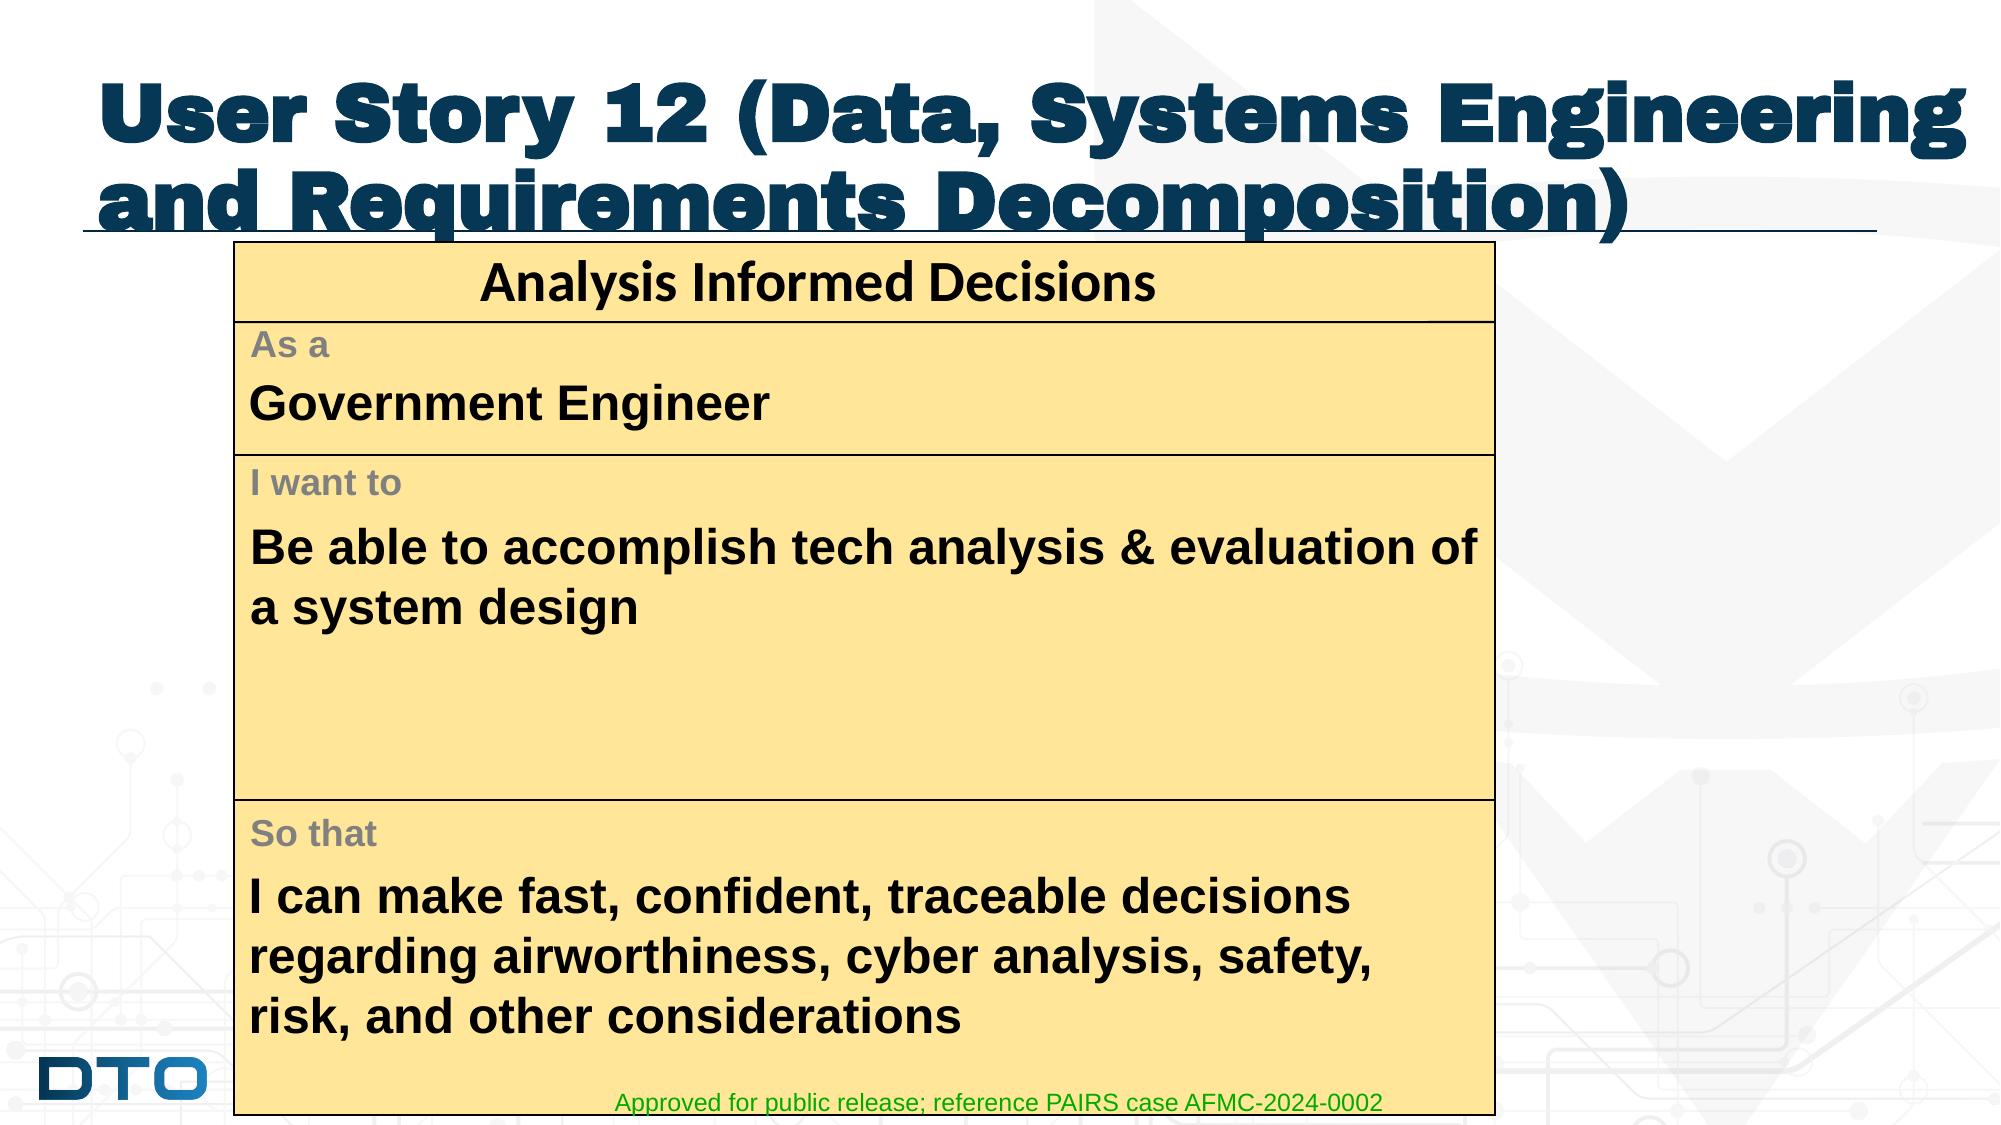

# User Story 12 (Data, Systems Engineering and Requirements Decomposition)
Analysis Informed Decisions

As a
Government Engineer
I want to
Be able to accomplish tech analysis & evaluation of a system design
So that
I can make fast, confident, traceable decisions regarding airworthiness, cyber analysis, safety, risk, and other considerations
Approved for public release; reference PAIRS case AFMC-2024-0002